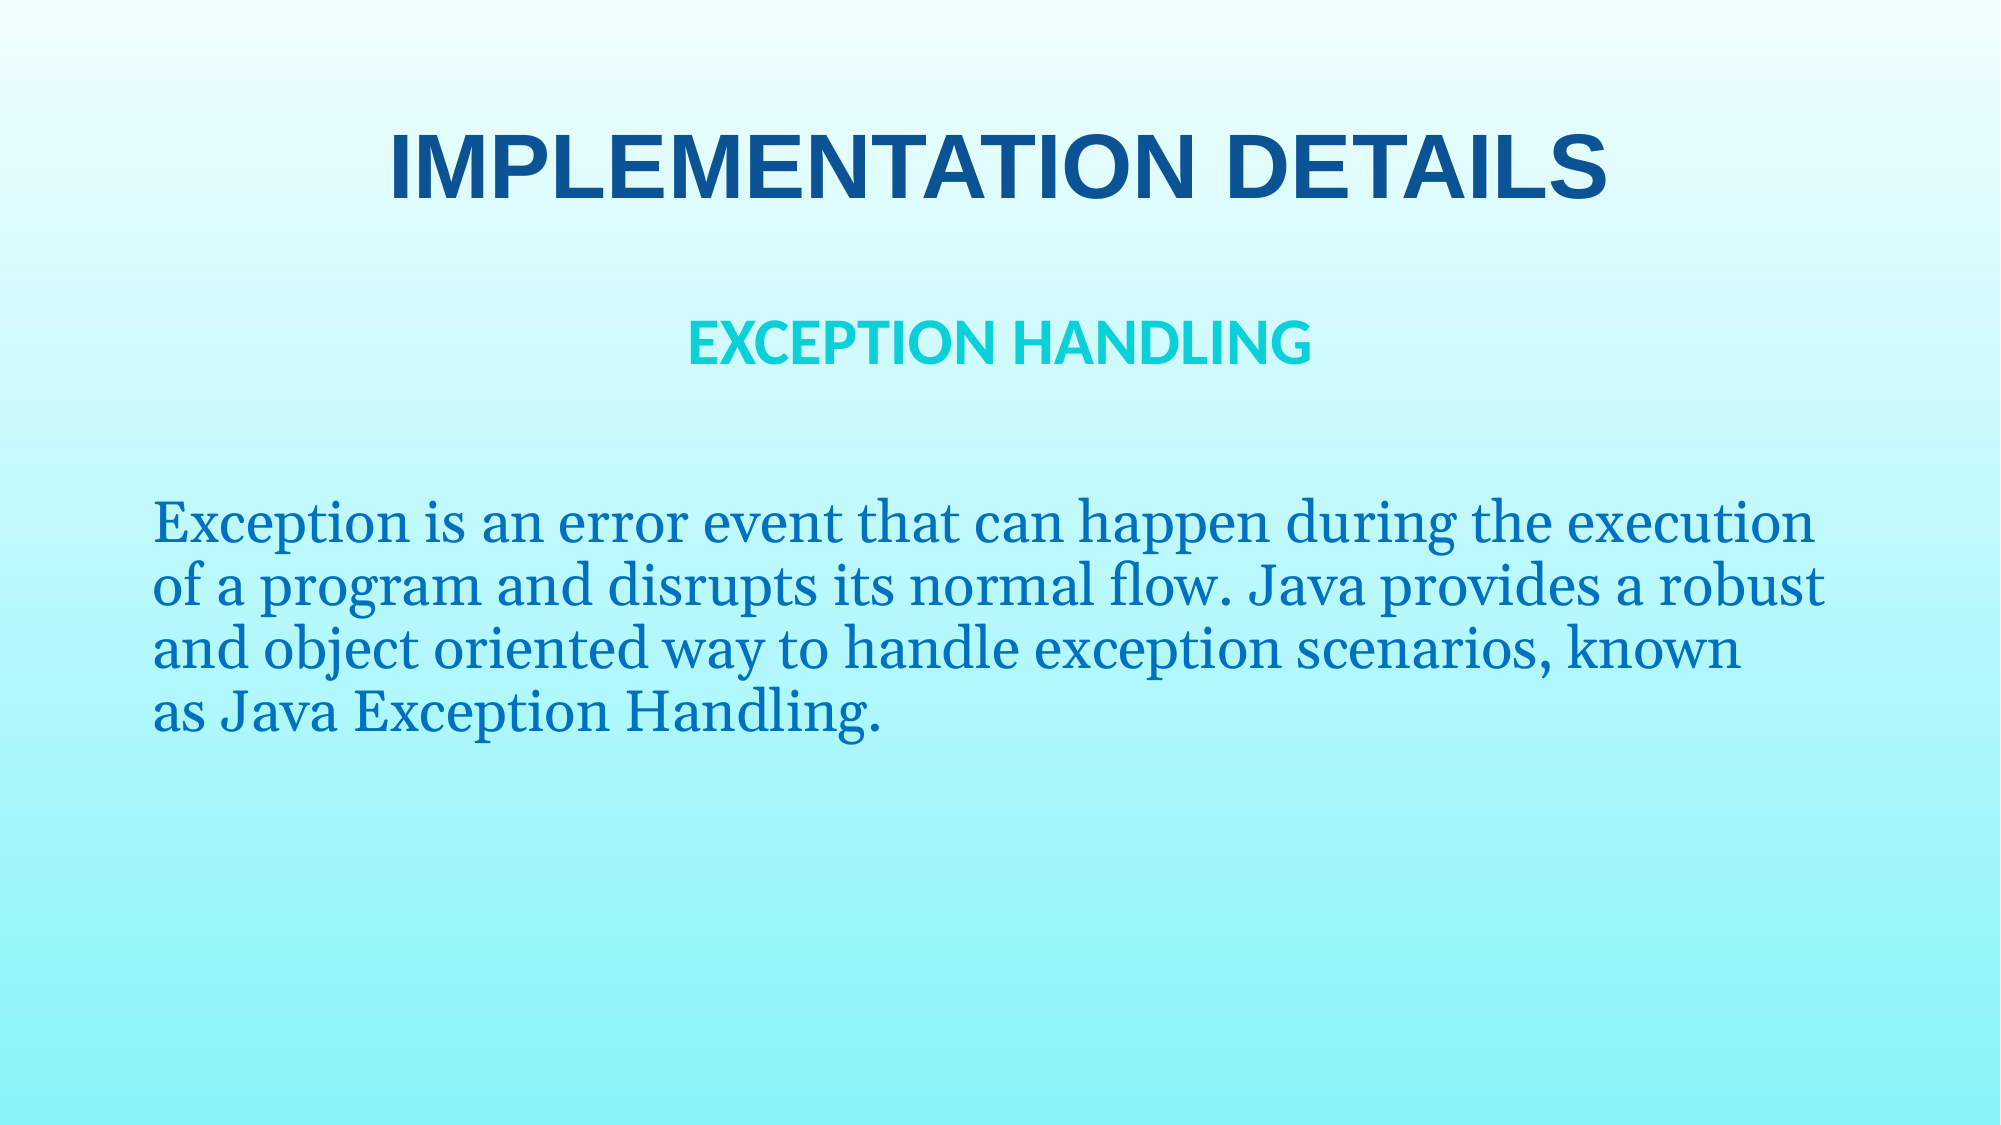

# IMPLEMENTATION DETAILS
EXCEPTION HANDLING

Exception is an error event that can happen during the execution of a program and disrupts its normal flow. Java provides a robust and object oriented way to handle exception scenarios, known as Java Exception Handling.